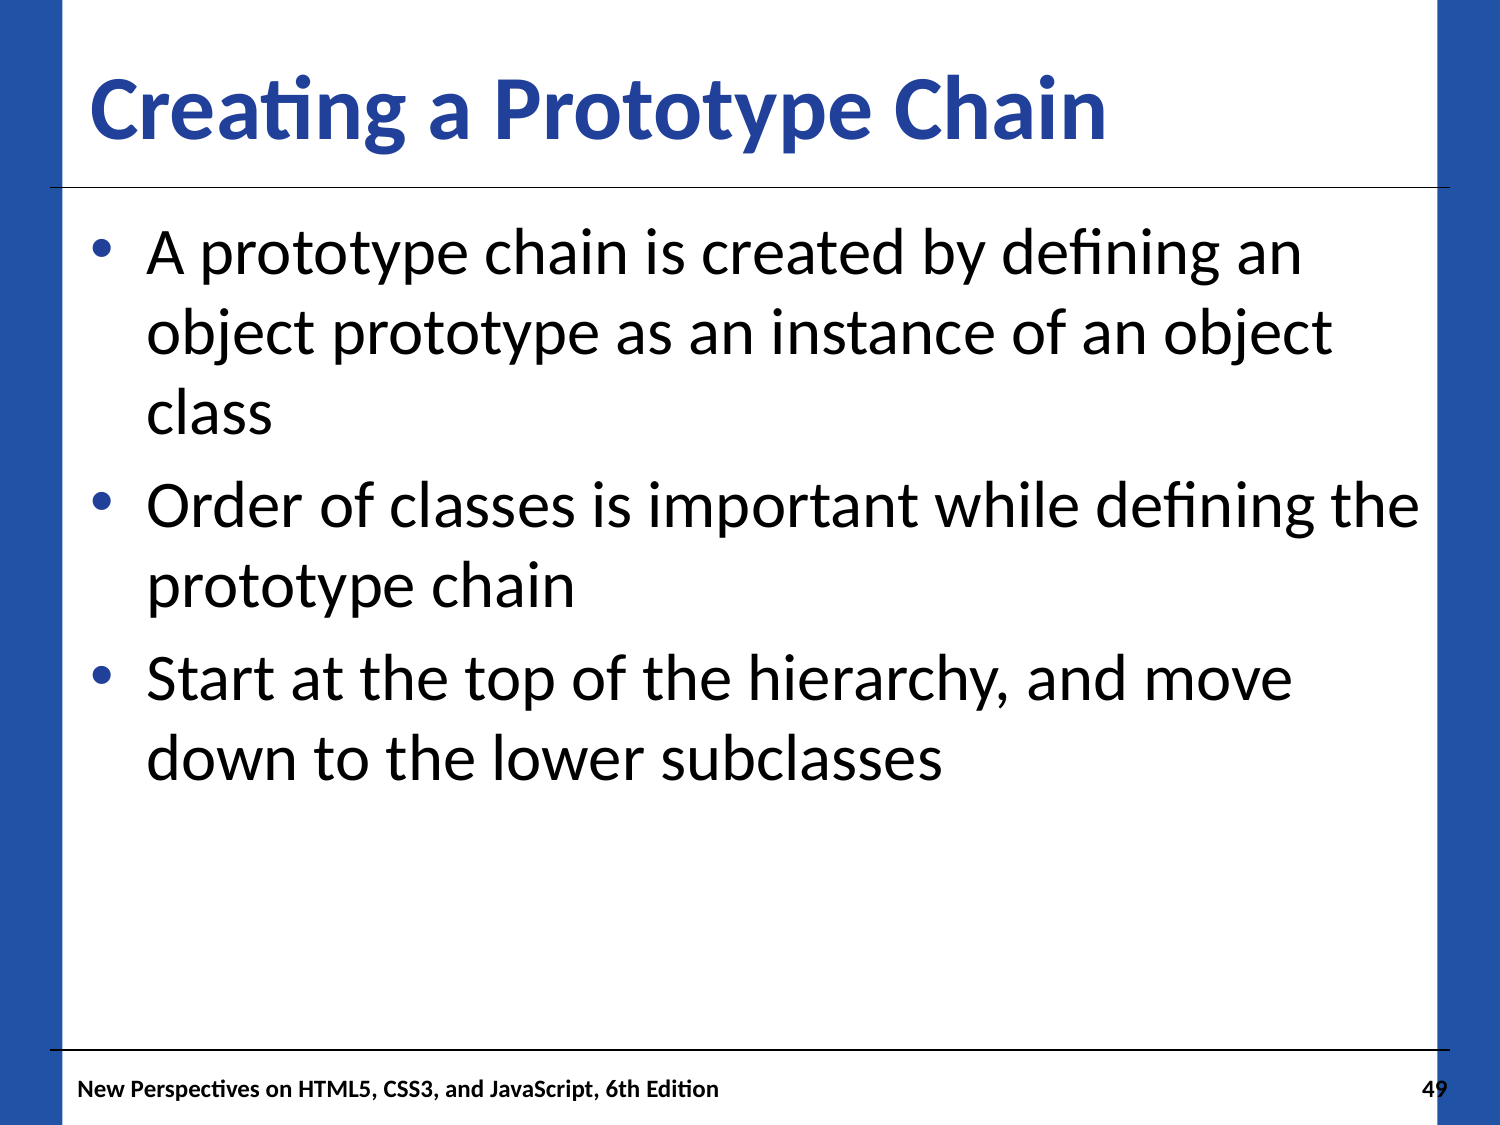

# Creating a Prototype Chain
A prototype chain is created by defining an object prototype as an instance of an object class
Order of classes is important while defining the prototype chain
Start at the top of the hierarchy, and move down to the lower subclasses
New Perspectives on HTML5, CSS3, and JavaScript, 6th Edition
49